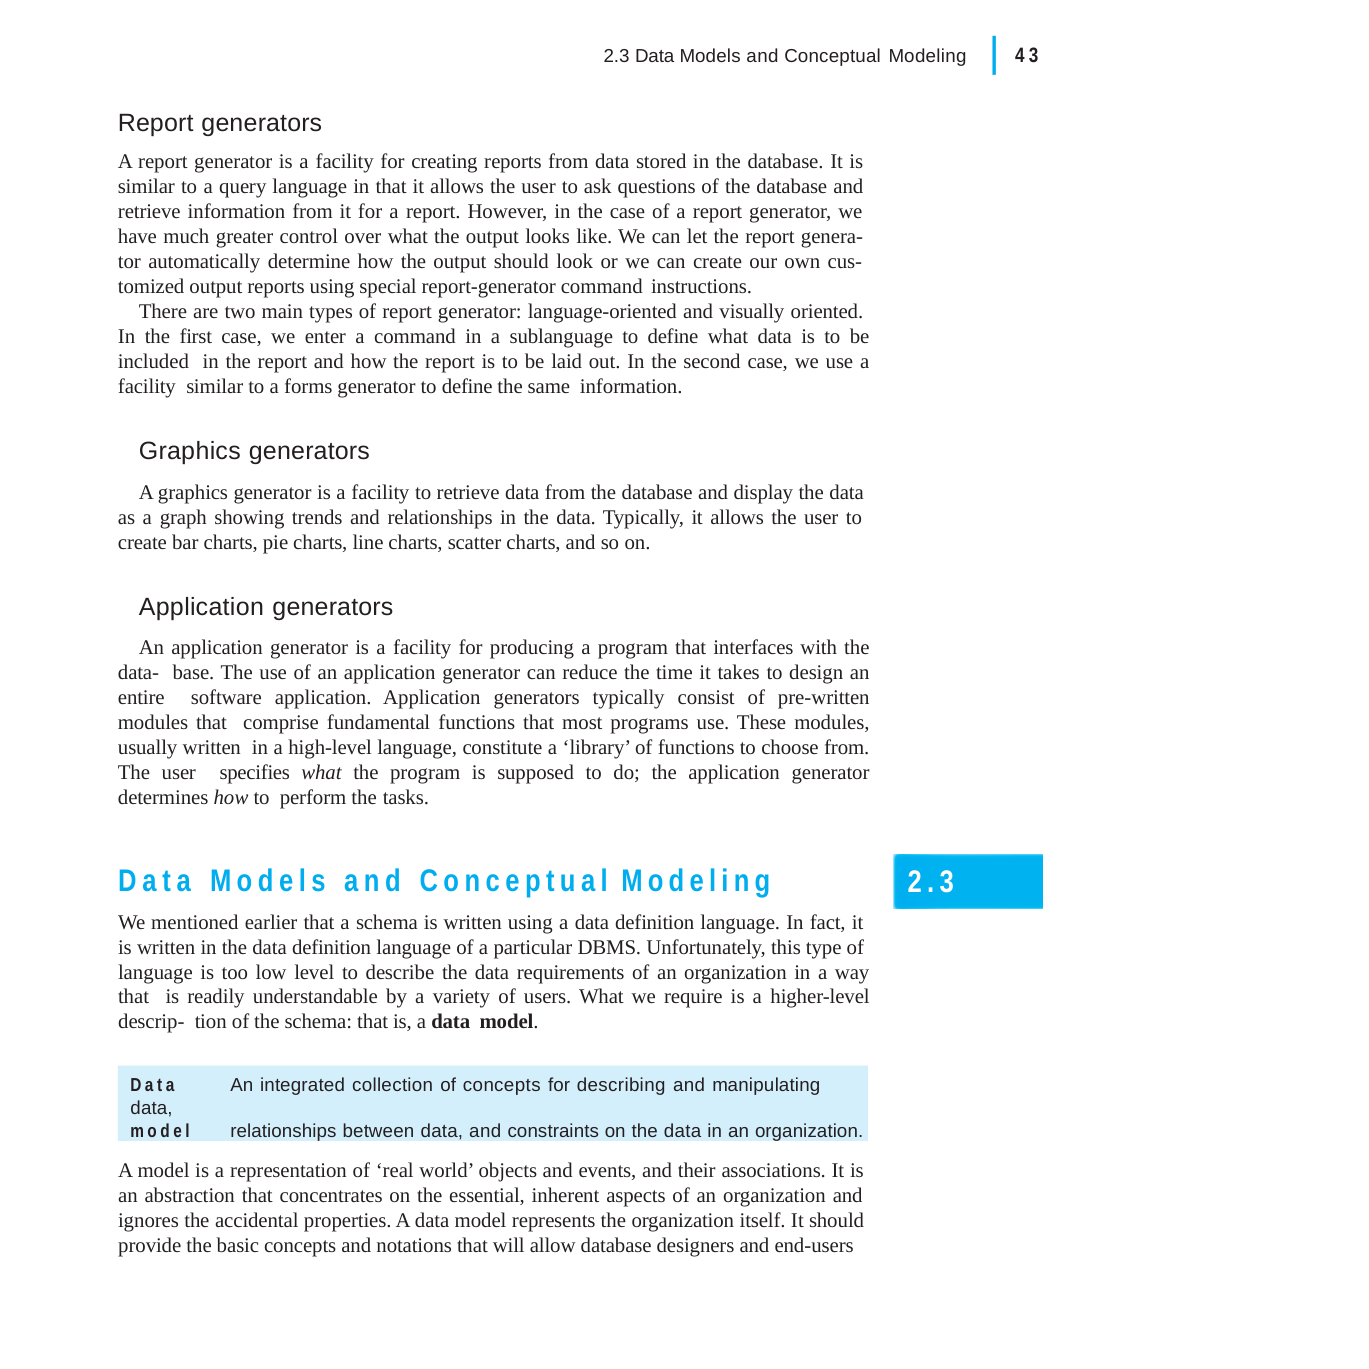

|
43
2.3 Data Models and Conceptual Modeling
Report generators
A report generator is a facility for creating reports from data stored in the database. It is  similar to a query language in that it allows the user to ask questions of the database and  retrieve information from it for a report. However, in the case of a report generator, we  have much greater control over what the output looks like. We can let the report genera-  tor automatically determine how the output should look or we can create our own cus-  tomized output reports using special report-generator command instructions.
There are two main types of report generator: language-oriented and visually oriented.  In the first case, we enter a command in a sublanguage to define what data is to be included  in the report and how the report is to be laid out. In the second case, we use a facility  similar to a forms generator to define the same information.

Graphics generators
A graphics generator is a facility to retrieve data from the database and display the data  as a graph showing trends and relationships in the data. Typically, it allows the user to  create bar charts, pie charts, line charts, scatter charts, and so on.

Application generators
An application generator is a facility for producing a program that interfaces with the data-  base. The use of an application generator can reduce the time it takes to design an entire  software application. Application generators typically consist of pre-written modules that  comprise fundamental functions that most programs use. These modules, usually written  in a high-level language, constitute a ‘library’ of functions to choose from. The user  specifies what the program is supposed to do; the application generator determines how to  perform the tasks.
Data Models and Conceptual Modeling
We mentioned earlier that a schema is written using a data definition language. In fact, it  is written in the data definition language of a particular DBMS. Unfortunately, this type of  language is too low level to describe the data requirements of an organization in a way that  is readily understandable by a variety of users. What we require is a higher-level descrip-  tion of the schema: that is, a data model.

2.3
Data	An integrated collection of concepts for describing and manipulating data,
model	relationships between data, and constraints on the data in an organization.
A model is a representation of ‘real world’ objects and events, and their associations. It is  an abstraction that concentrates on the essential, inherent aspects of an organization and  ignores the accidental properties. A data model represents the organization itself. It should  provide the basic concepts and notations that will allow database designers and end-users